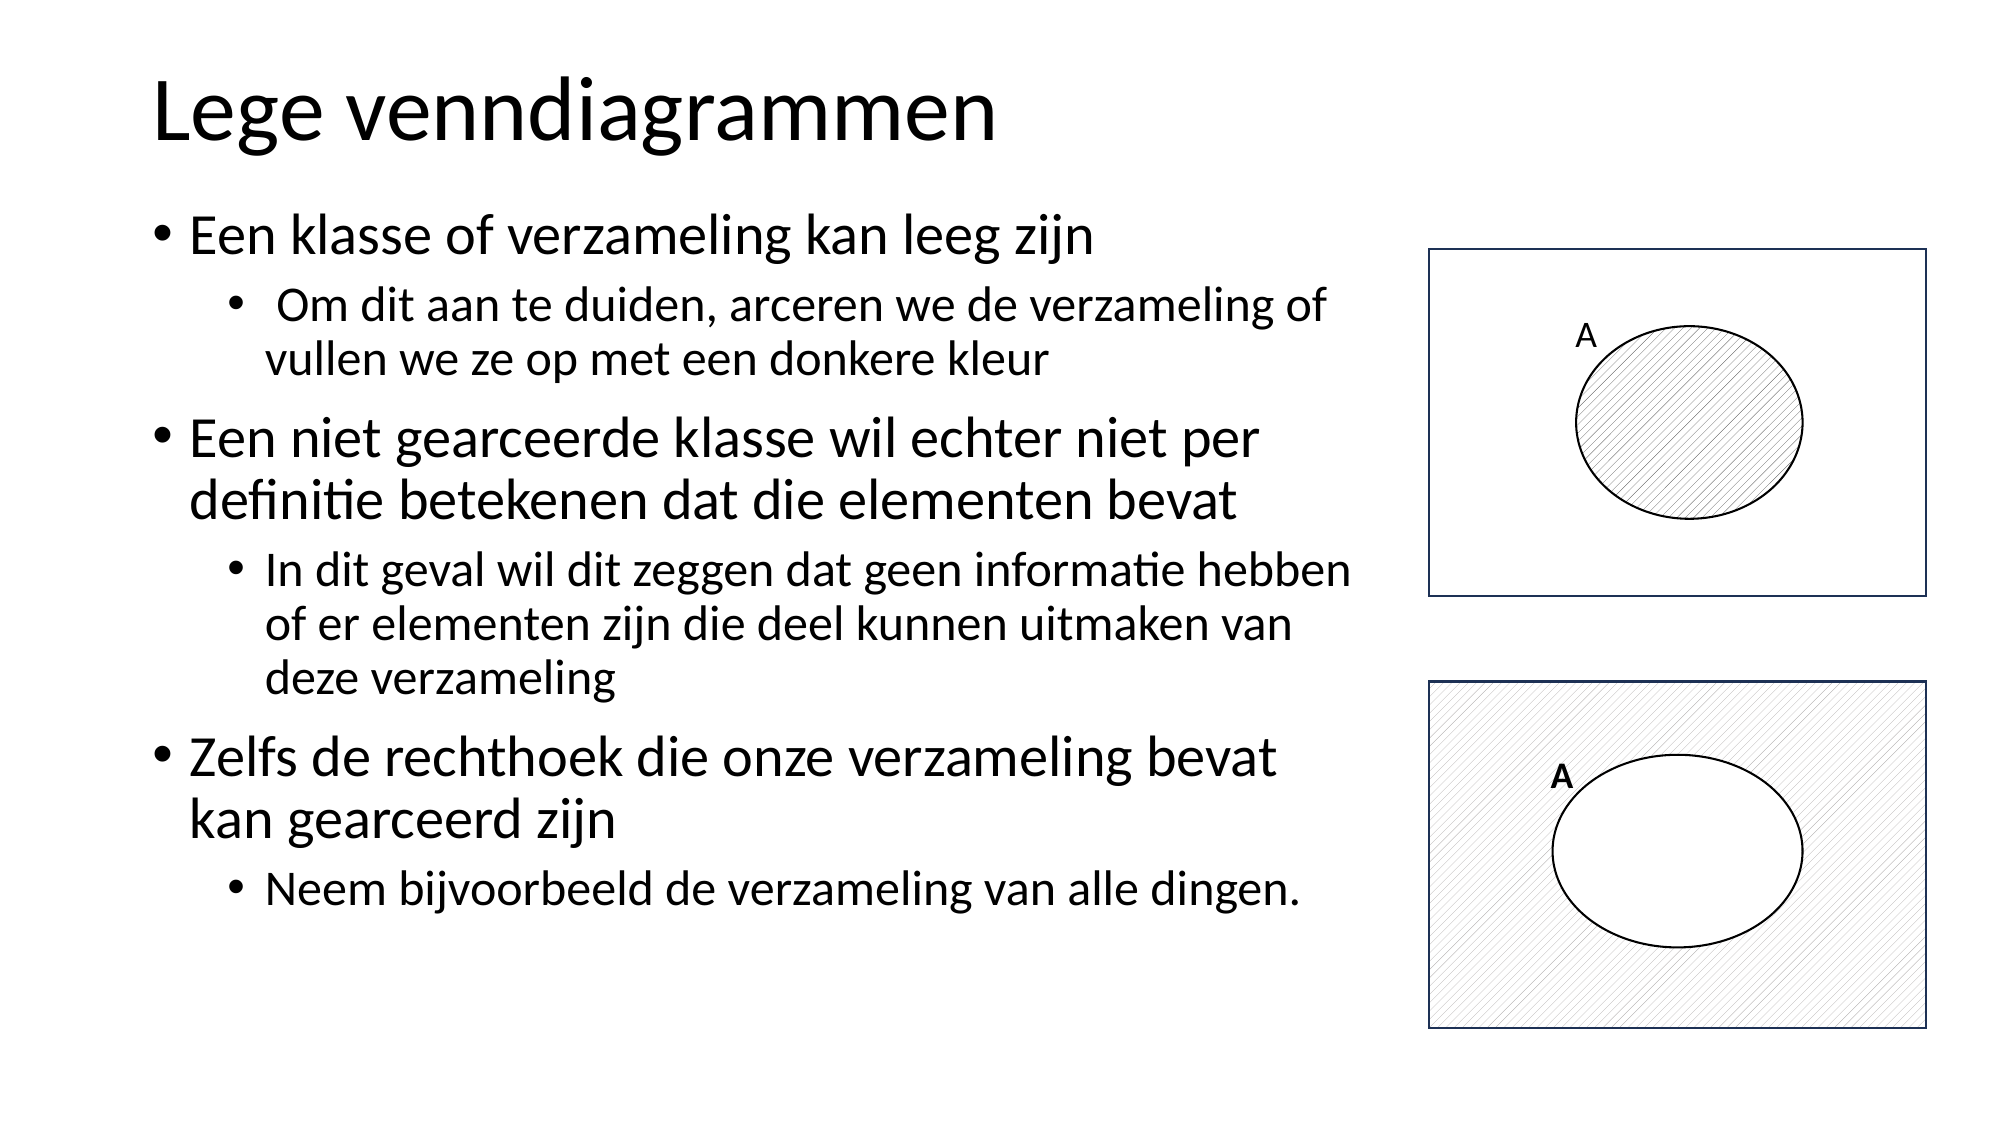

# Lege venndiagrammen
Een klasse of verzameling kan leeg zijn
 Om dit aan te duiden, arceren we de verzameling of vullen we ze op met een donkere kleur
Een niet gearceerde klasse wil echter niet per definitie betekenen dat die elementen bevat
In dit geval wil dit zeggen dat geen informatie hebben of er elementen zijn die deel kunnen uitmaken van deze verzameling
Zelfs de rechthoek die onze verzameling bevat kan gearceerd zijn
Neem bijvoorbeeld de verzameling van alle dingen.

A

A